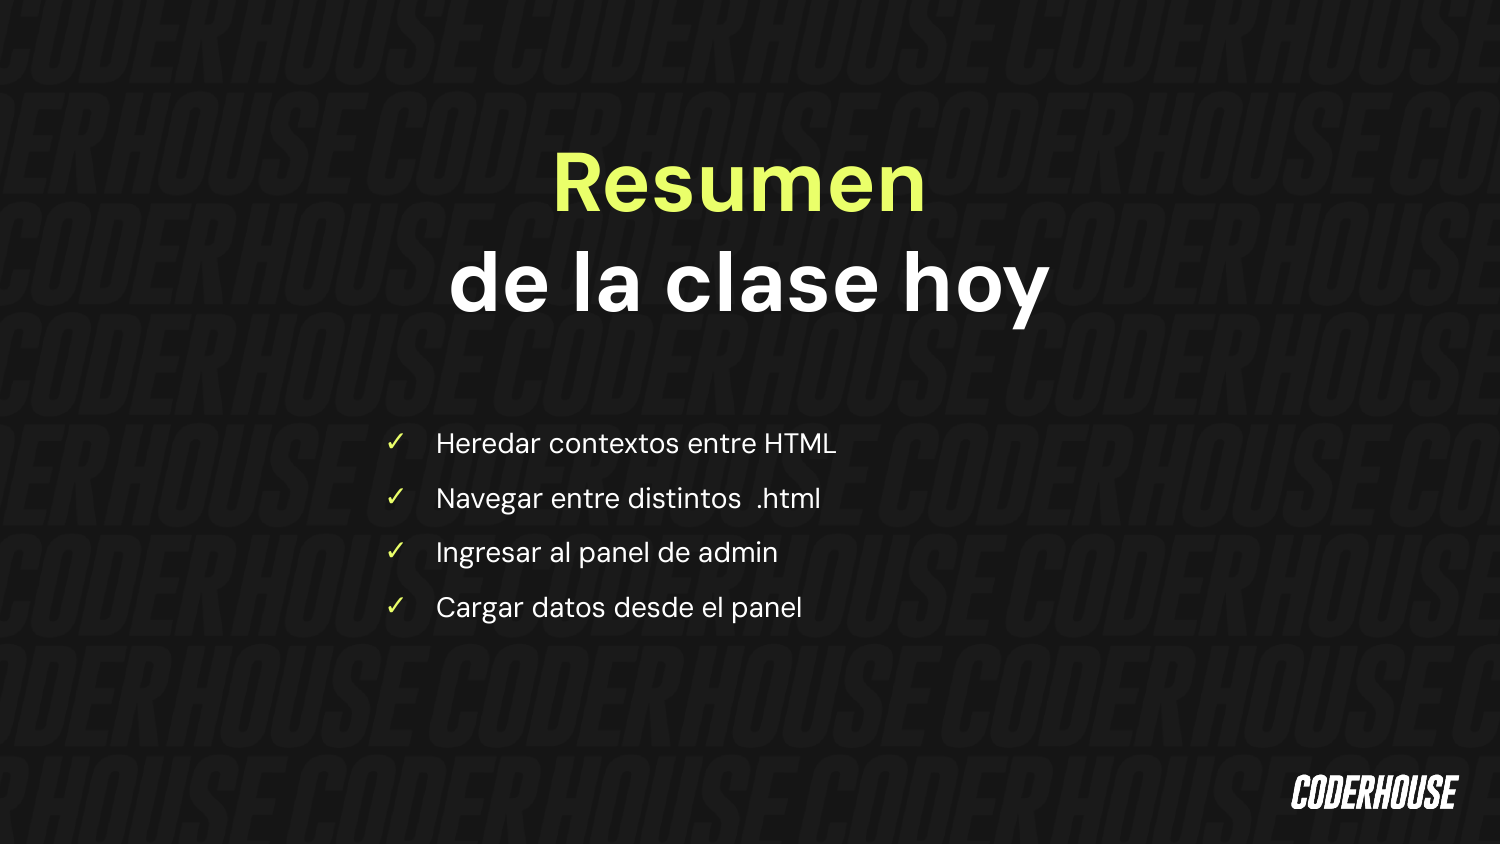

Resumen
de la clase hoy
Heredar contextos entre HTML
Navegar entre distintos  .html
Ingresar al panel de admin
Cargar datos desde el panel